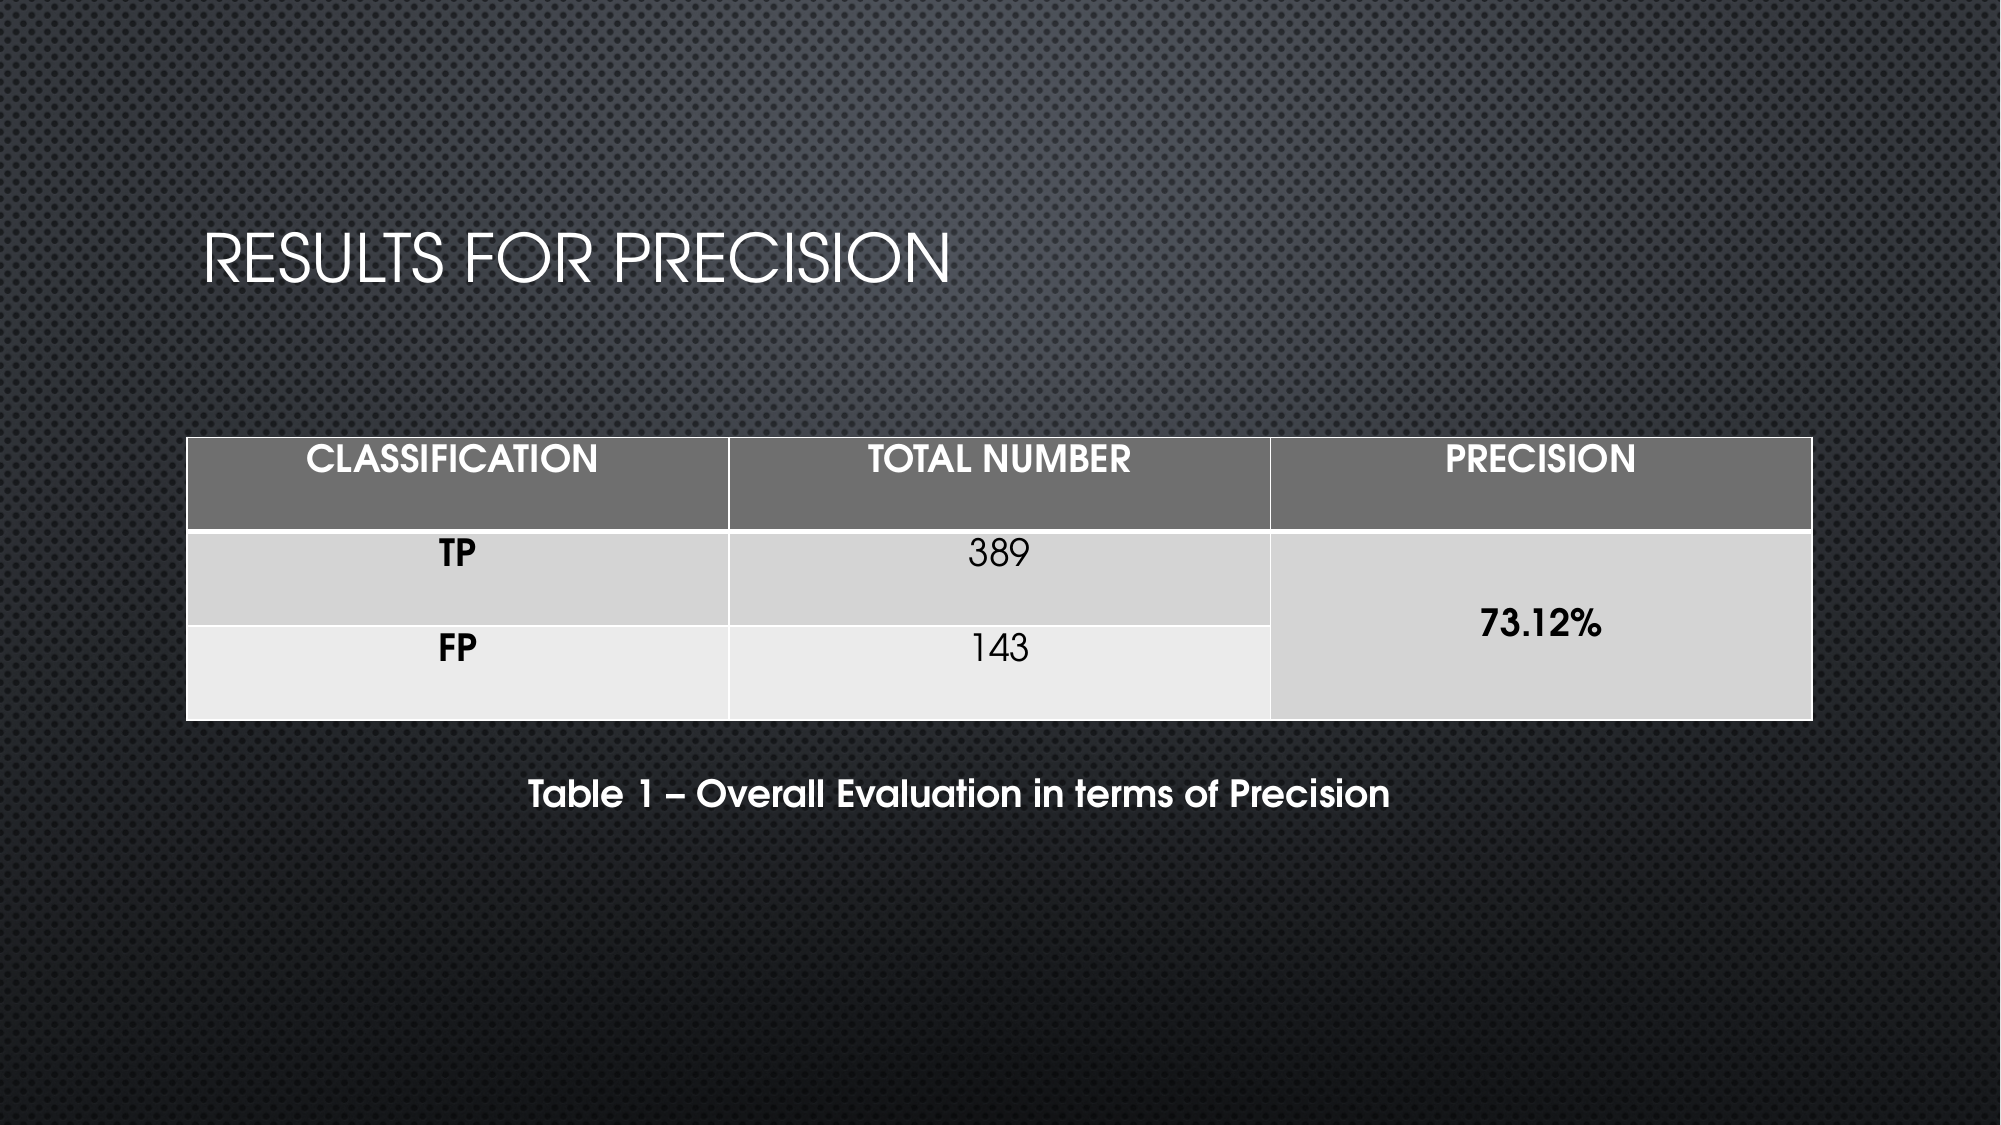

# Results for precision
| CLASSIFICATION | TOTAL NUMBER | PRECISION |
| --- | --- | --- |
| TP | 389 | 73.12% |
| FP | 143 |  |
Table 1 – Overall Evaluation in terms of Precision